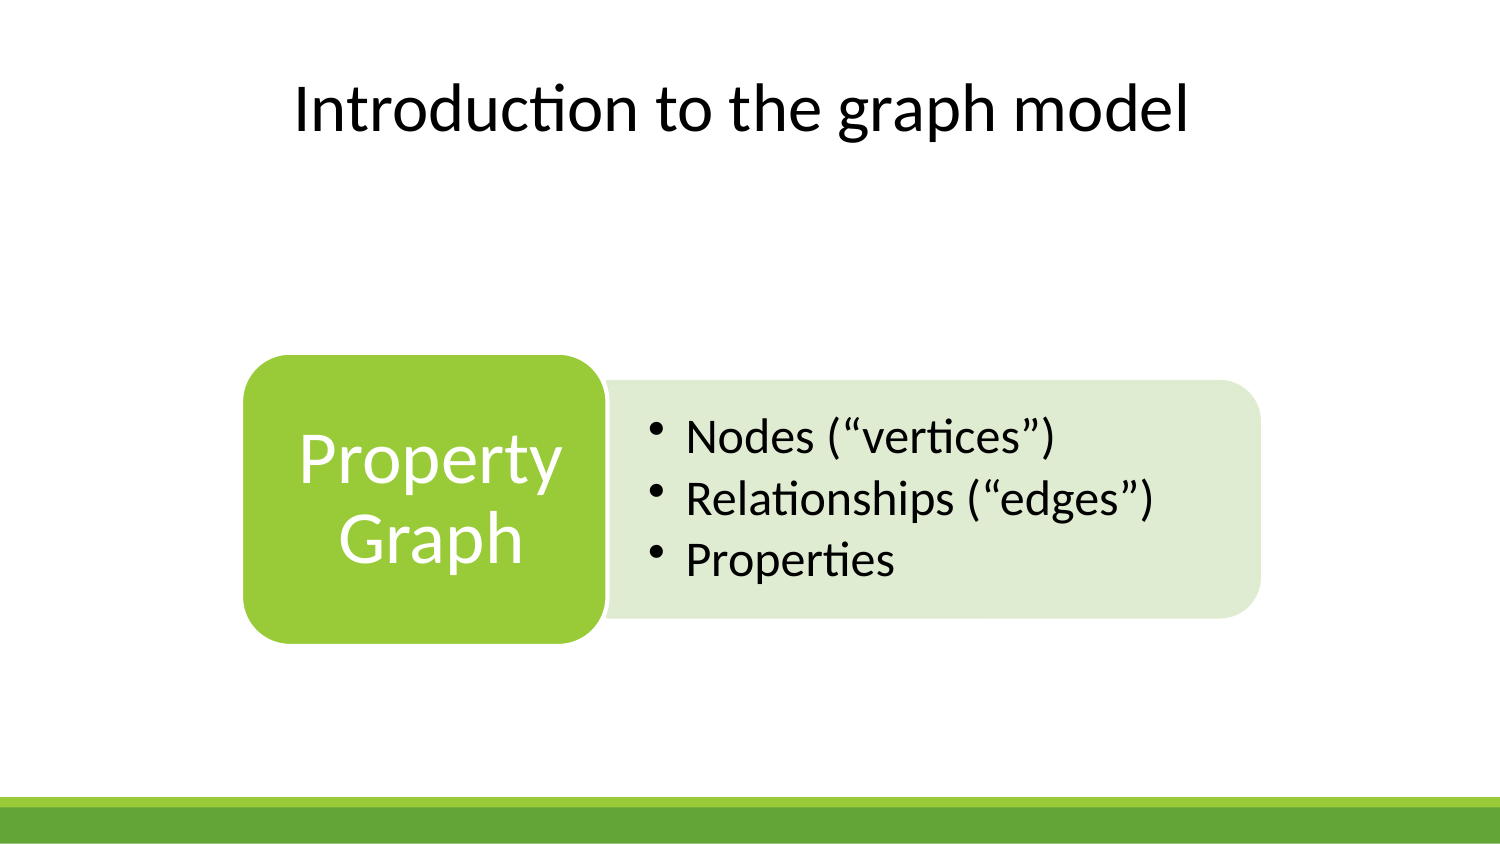

# Introduction to the graph model
Nodes (“vertices”)
Relationships (“edges”)
Properties
Property Graph